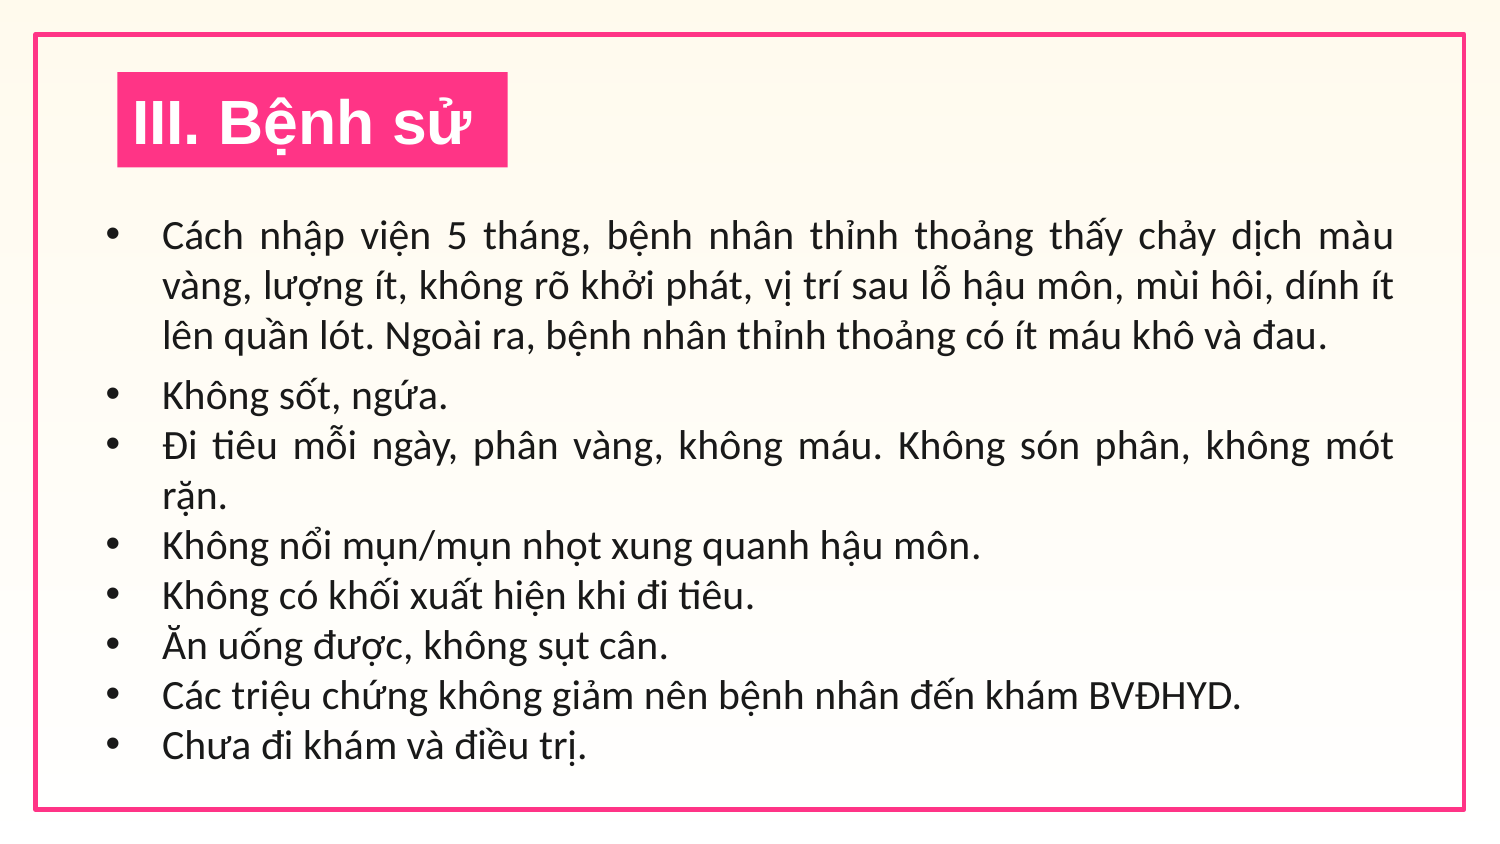

# III. Bệnh sử
Cách nhập viện 5 tháng, bệnh nhân thỉnh thoảng thấy chảy dịch màu vàng, lượng ít, không rõ khởi phát, vị trí sau lỗ hậu môn, mùi hôi, dính ít lên quần lót. Ngoài ra, bệnh nhân thỉnh thoảng có ít máu khô và đau.
Không sốt, ngứa.
Đi tiêu mỗi ngày, phân vàng, không máu. Không són phân, không mót rặn.
Không nổi mụn/mụn nhọt xung quanh hậu môn.
Không có khối xuất hiện khi đi tiêu.
Ăn uống được, không sụt cân.
Các triệu chứng không giảm nên bệnh nhân đến khám BVĐHYD.
Chưa đi khám và điều trị.